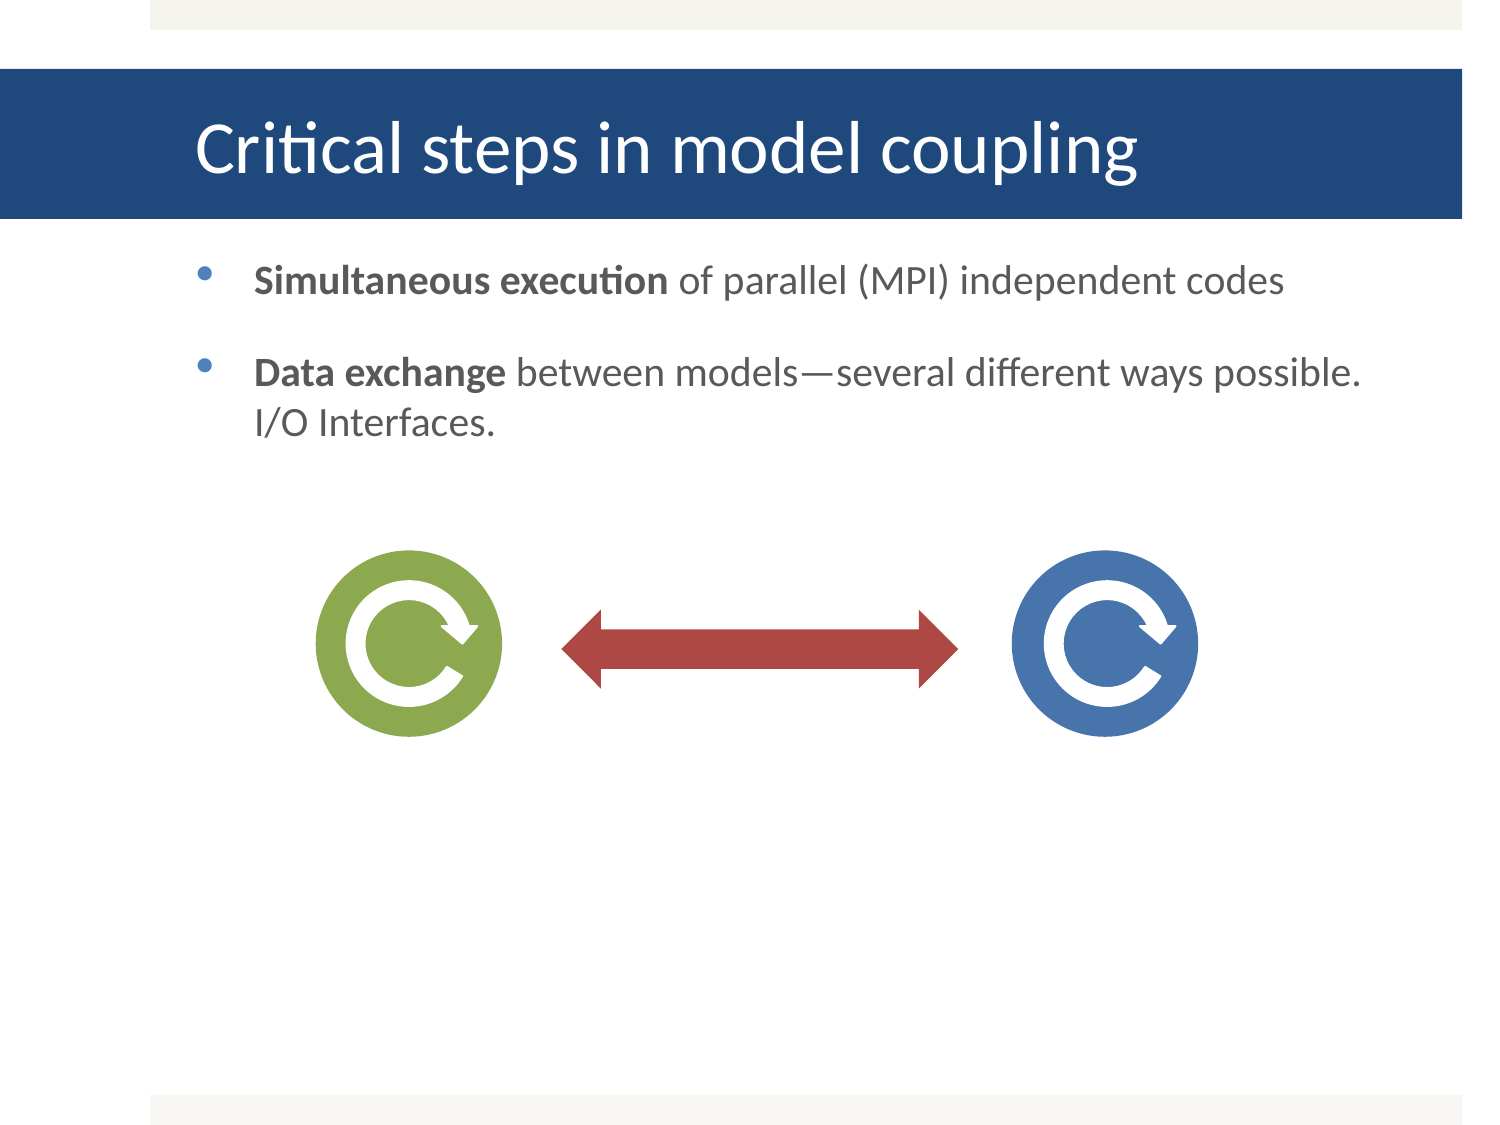

# Critical steps in model coupling
Simultaneous execution of parallel (MPI) independent codes
Data exchange between models—several different ways possible. I/O Interfaces.